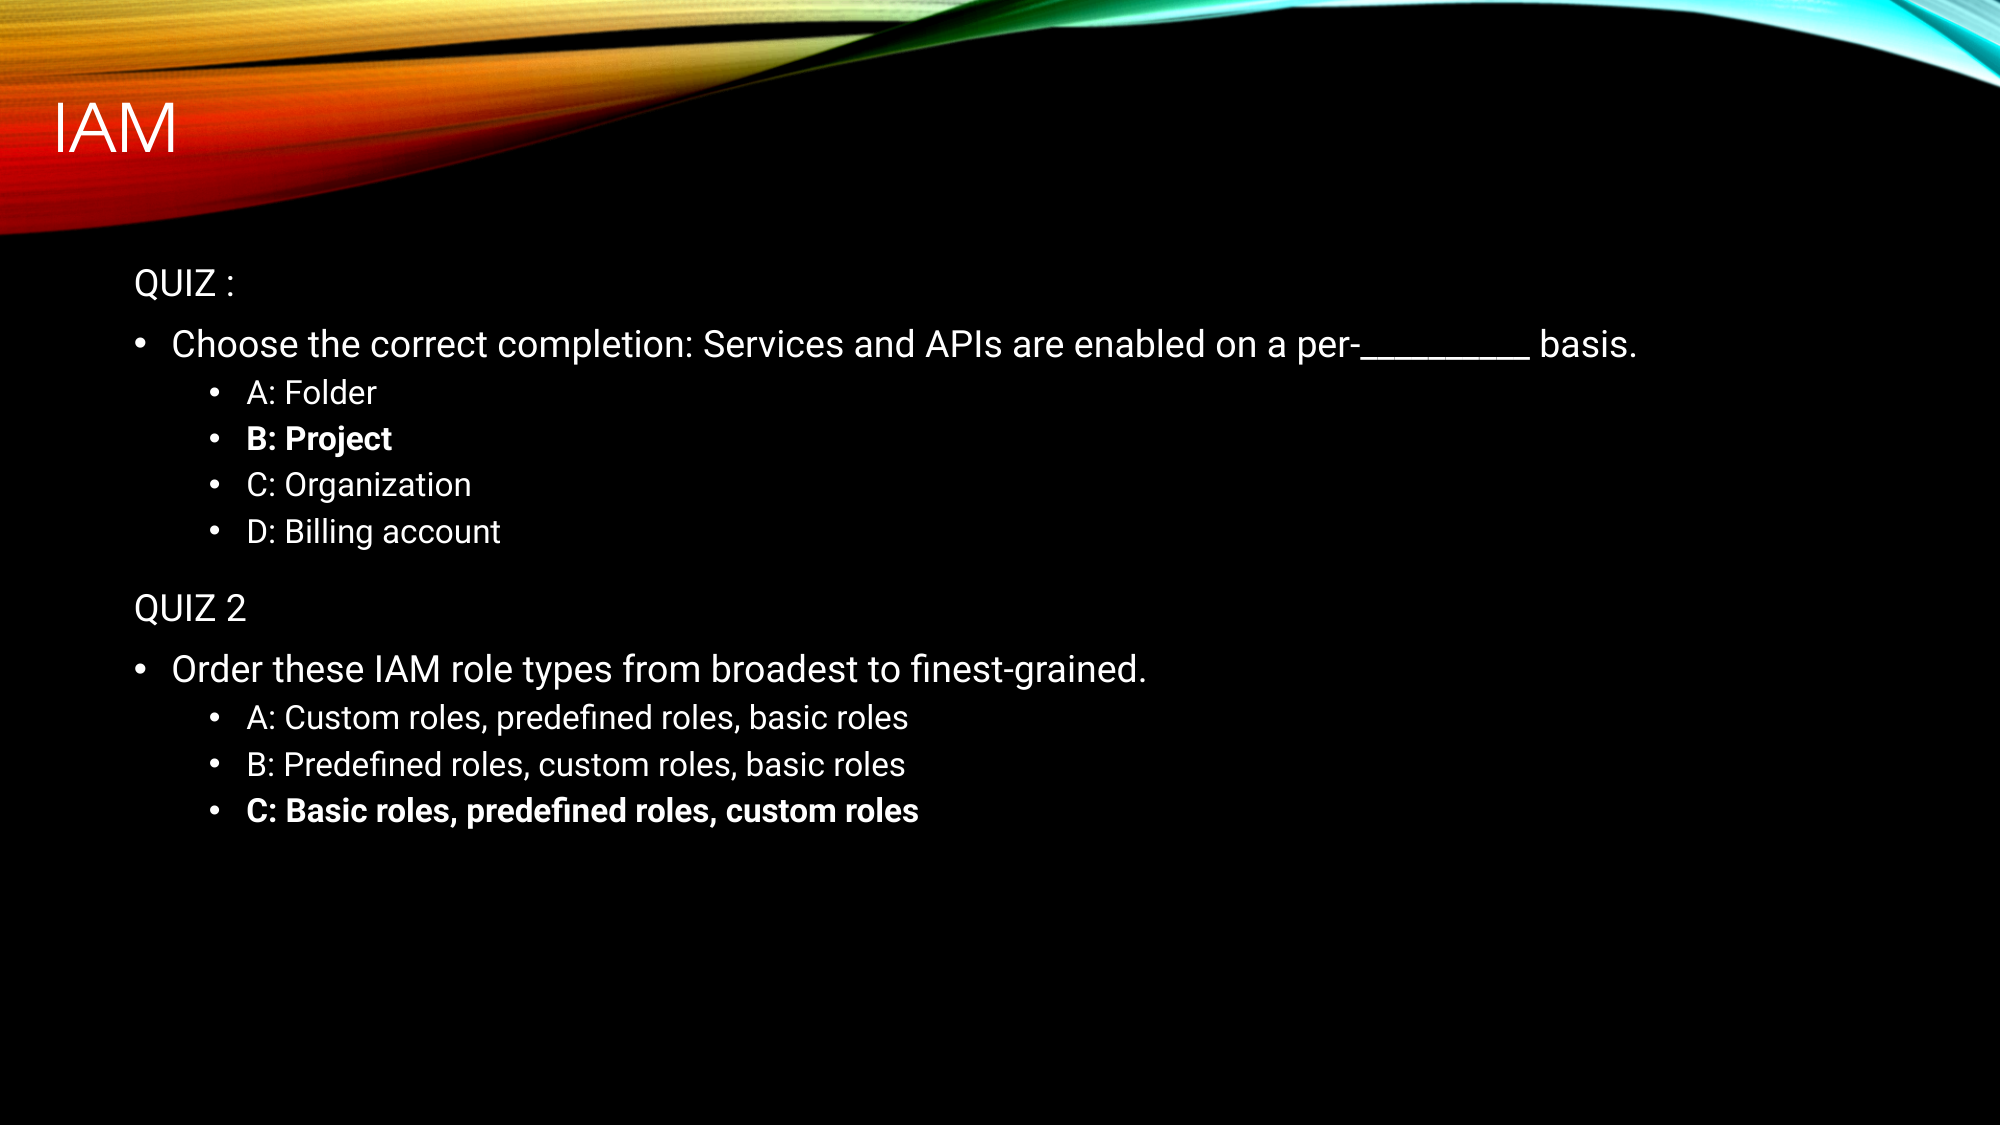

# IAM
QUIZ :
Choose the correct completion: Services and APIs are enabled on a per-__________ basis.
A: Folder
B: Project
C: Organization
D: Billing account
QUIZ 2
Order these IAM role types from broadest to finest-grained.
A: Custom roles, predefined roles, basic roles
B: Predefined roles, custom roles, basic roles
C: Basic roles, predefined roles, custom roles